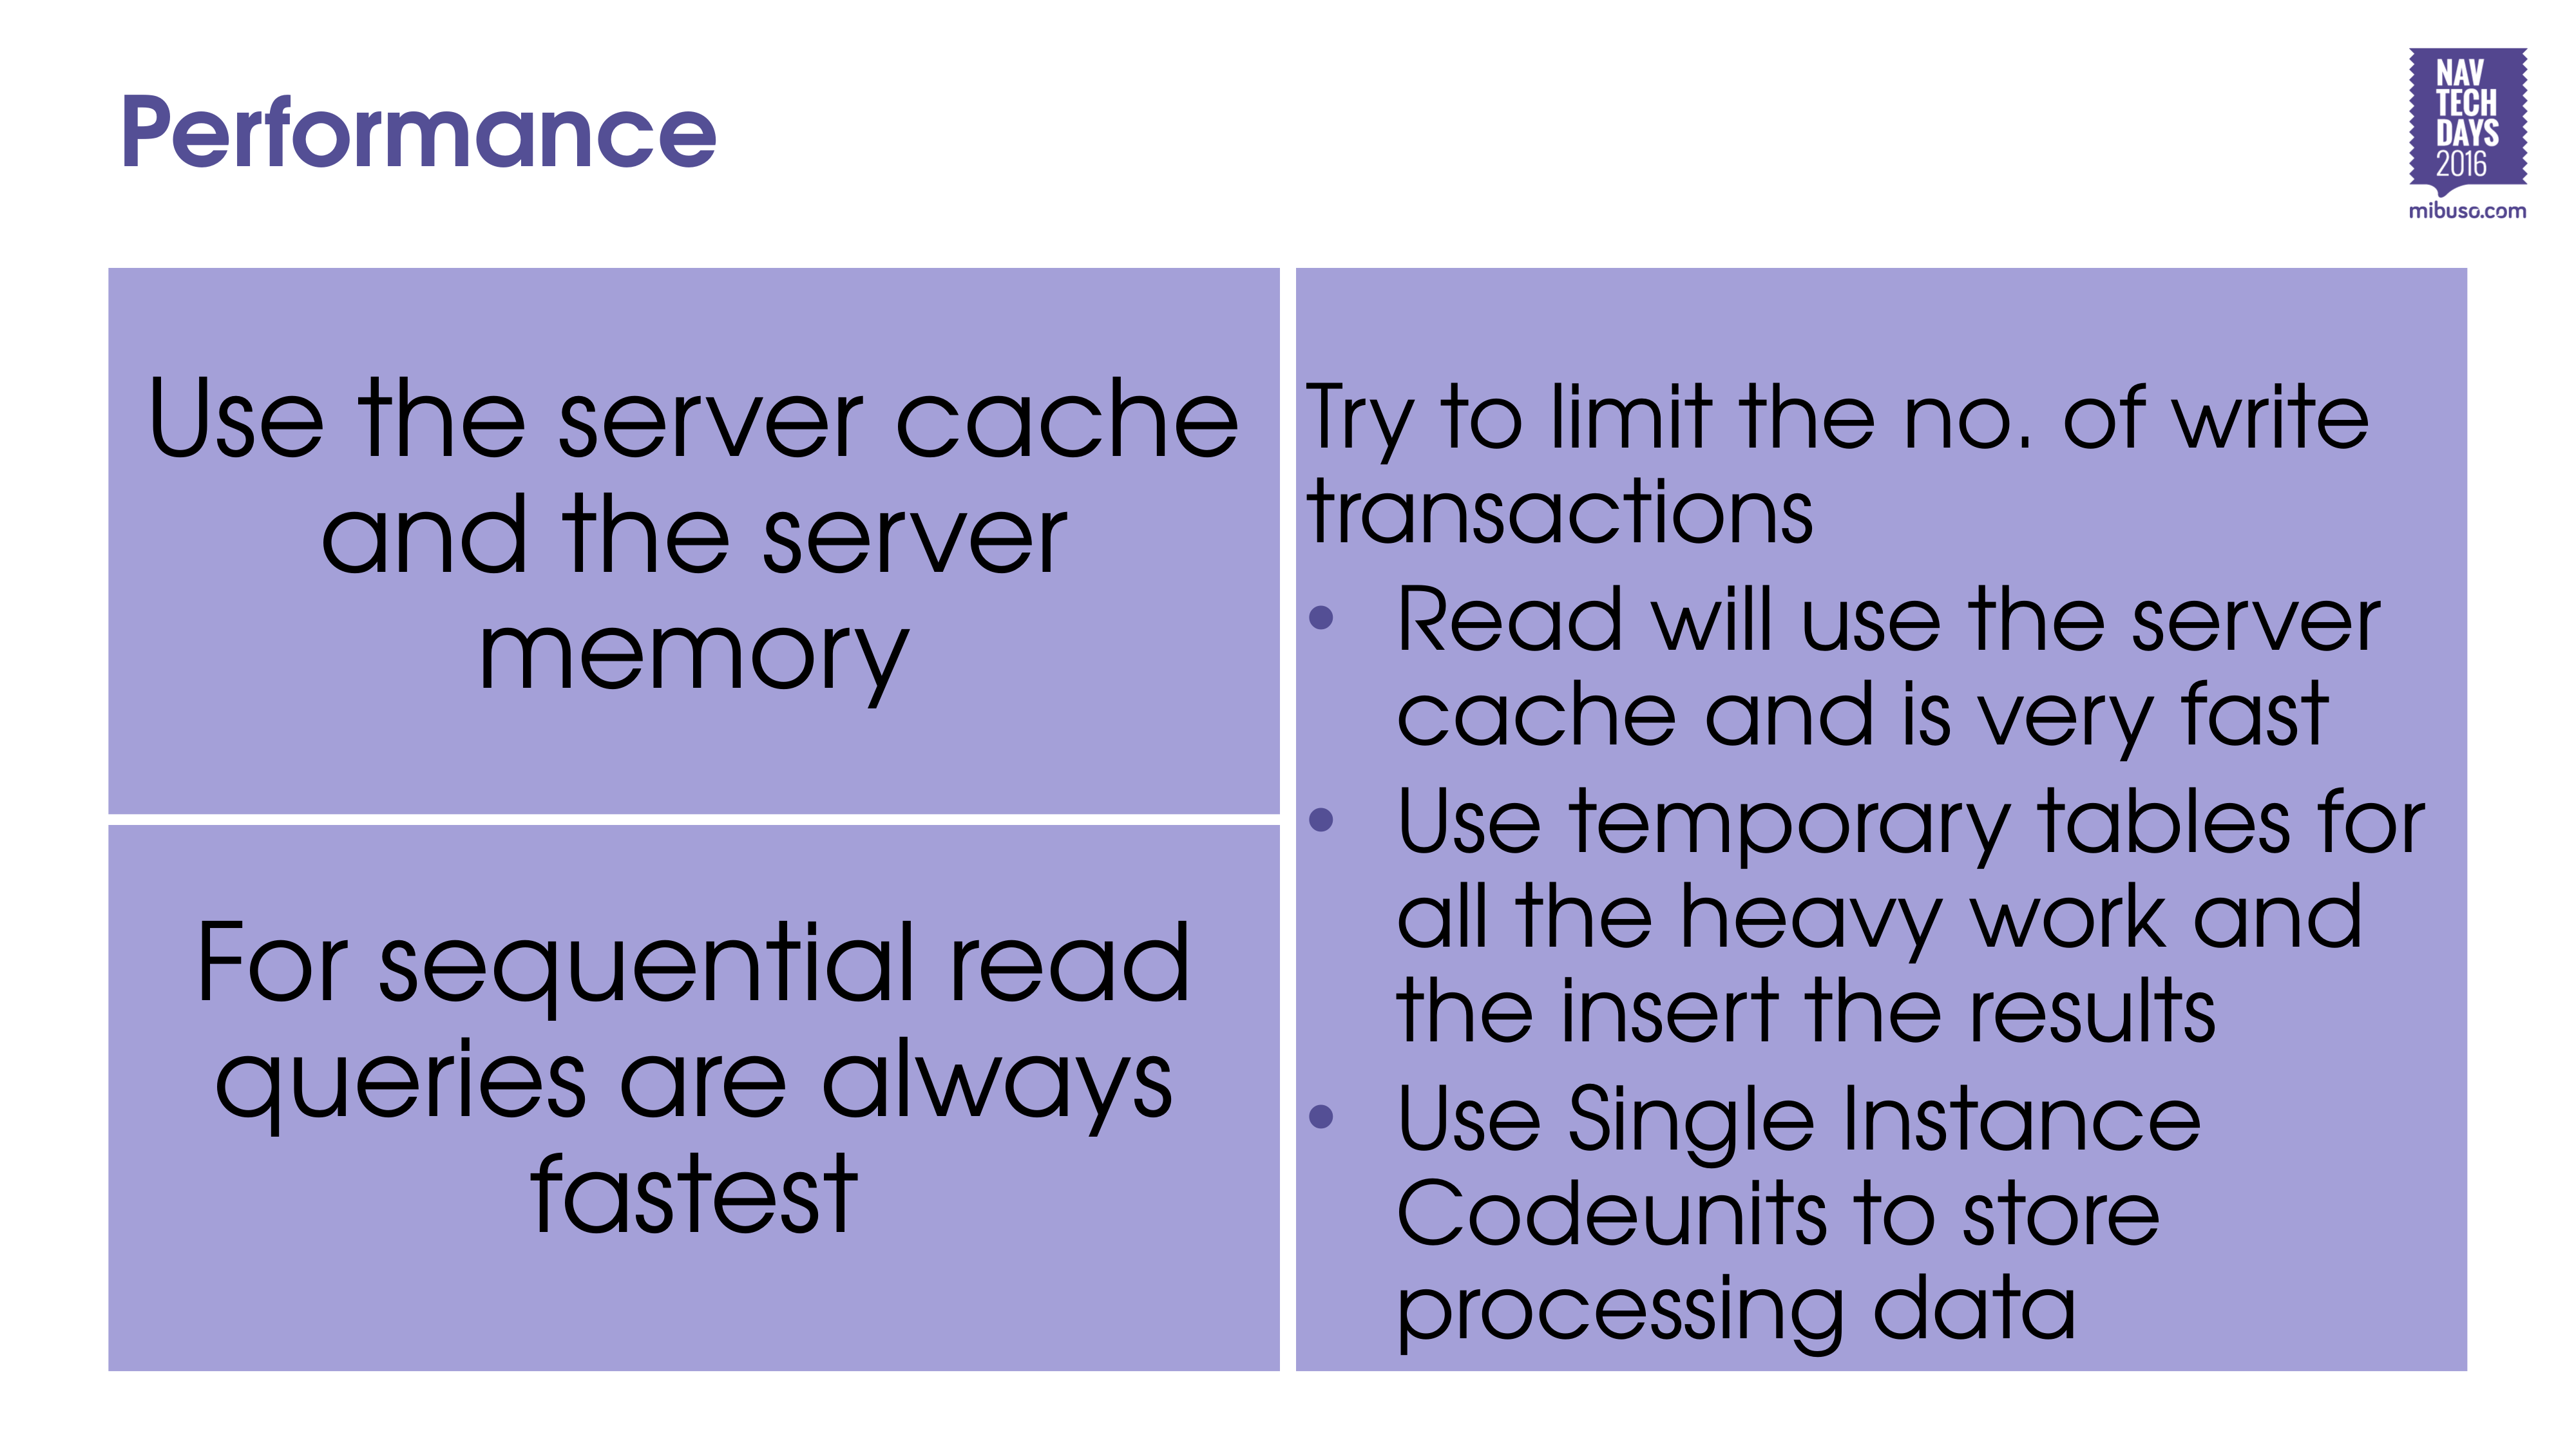

# Performance

Use the server cache and the server memory

Try to limit the no. of write transactions
Read will use the server cache and is very fast
Use temporary tables for all the heavy work and the insert the results
Use Single Instance Codeunits to store processing data

For sequential read queries are always fastest